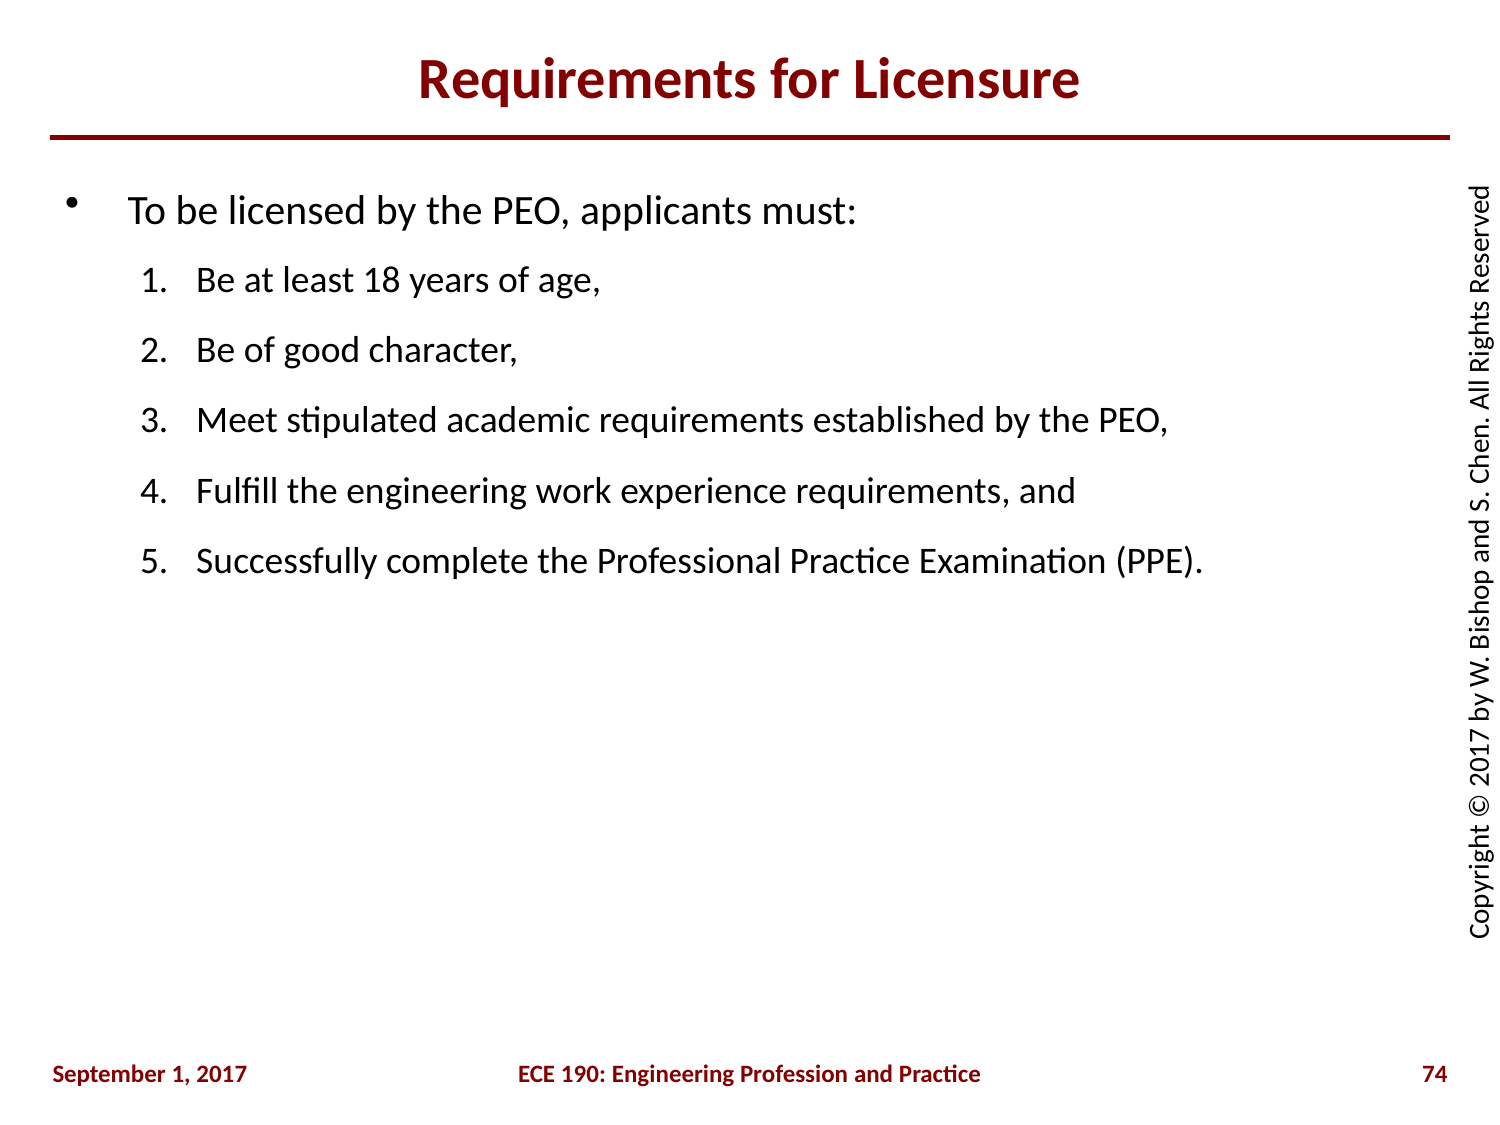

# Requirements for Licensure
To be licensed by the PEO, applicants must:
Be at least 18 years of age,
Be of good character,
Meet stipulated academic requirements established by the PEO,
Fulfill the engineering work experience requirements, and
Successfully complete the Professional Practice Examination (PPE).
September 1, 2017
ECE 190: Engineering Profession and Practice
74